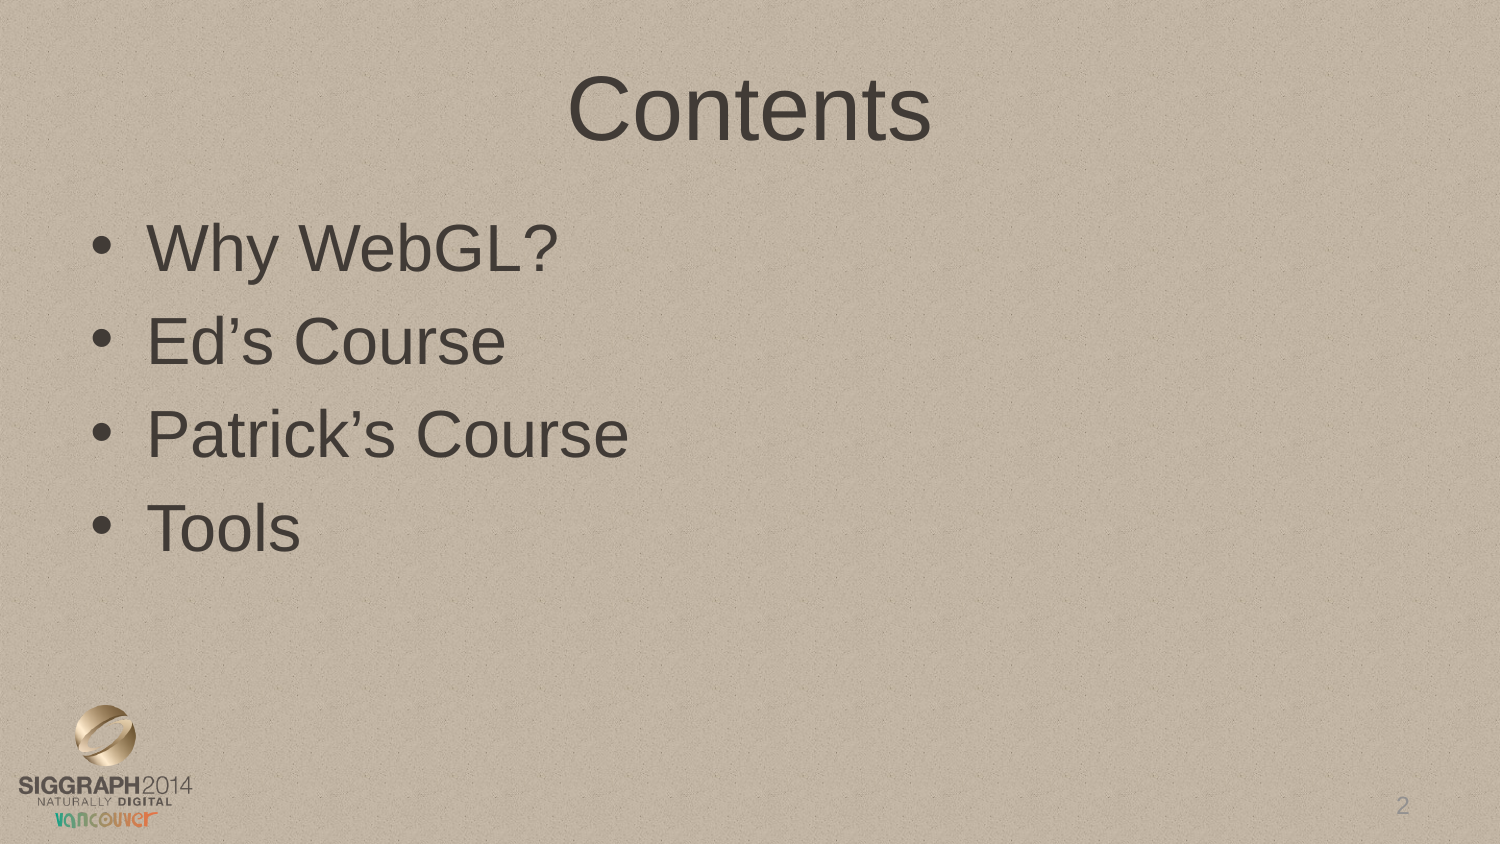

# Contents
Why WebGL?
Ed’s Course
Patrick’s Course
Tools
2